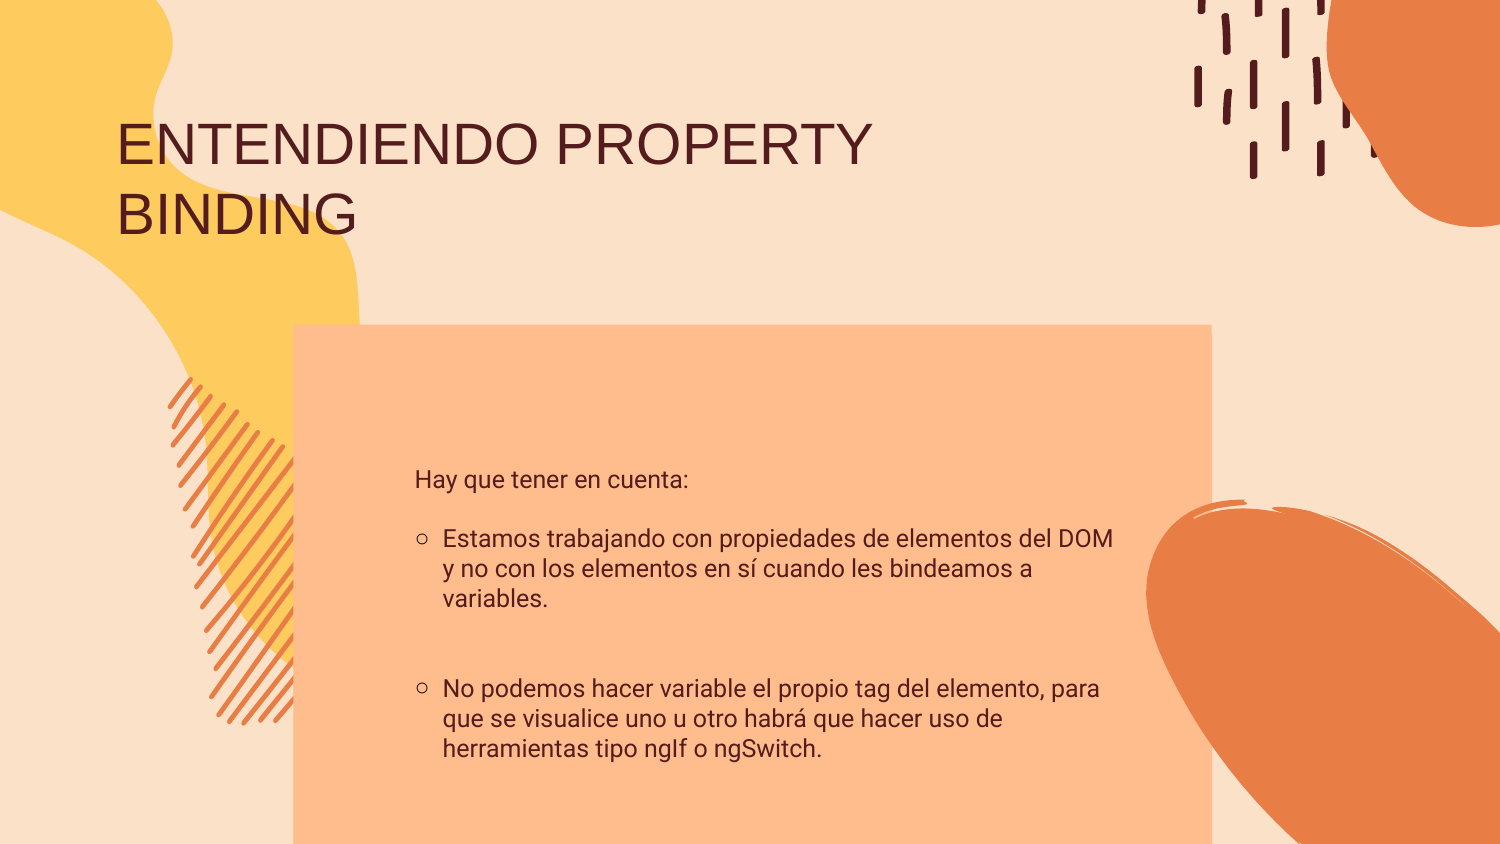

# ENTENDIENDO PROPERTY BINDING

Hay que tener en cuenta:

Estamos trabajando con propiedades de elementos del DOM y no con los elementos en sí cuando les bindeamos a variables.

No podemos hacer variable el propio tag del elemento, para que se visualice uno u otro habrá que hacer uso de herramientas tipo ngIf o ngSwitch.